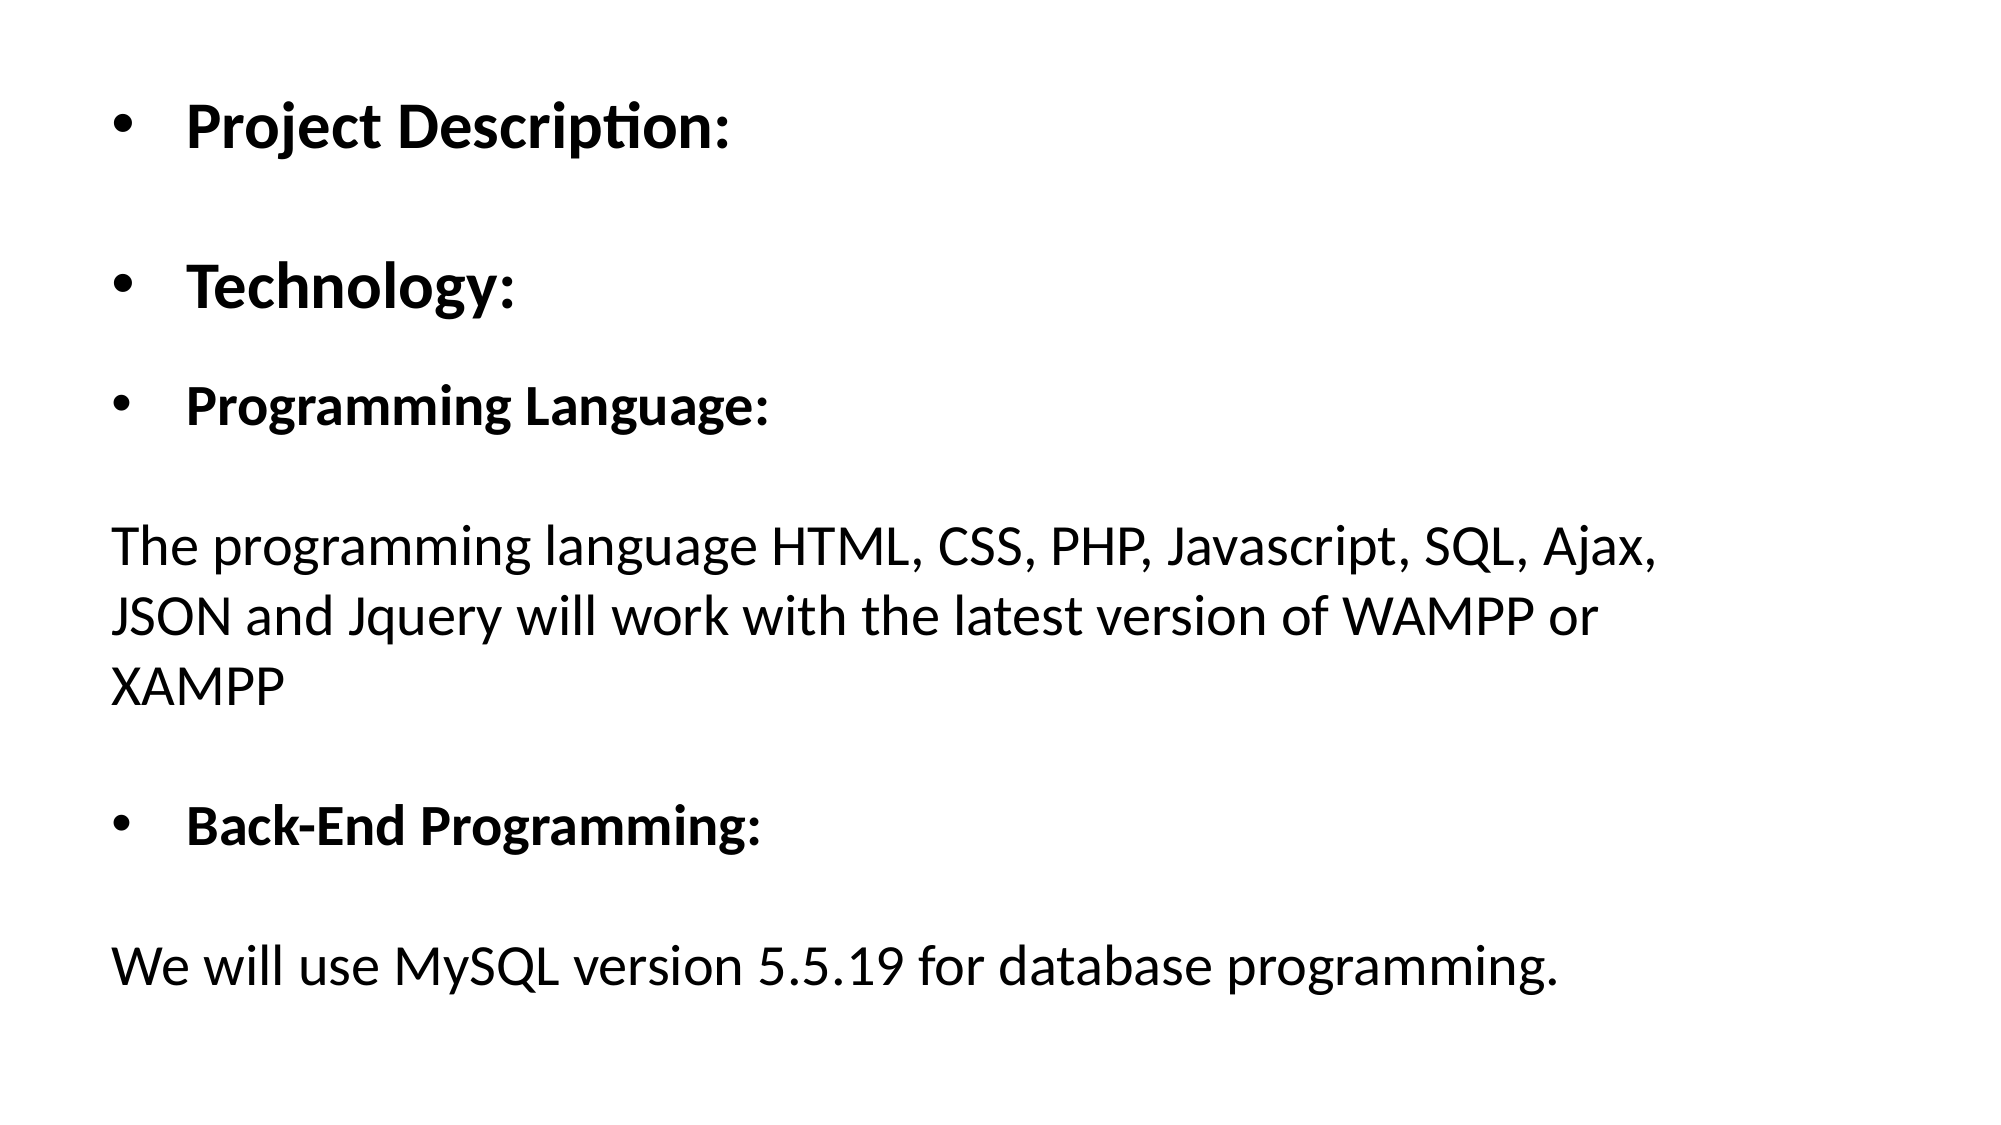

Project Description:

Technology:

Programming Language:

The programming language HTML, CSS, PHP, Javascript, SQL, Ajax, JSON and Jquery will work with the latest version of WAMPP or XAMPP

Back-End Programming:

We will use MySQL version 5.5.19 for database programming.